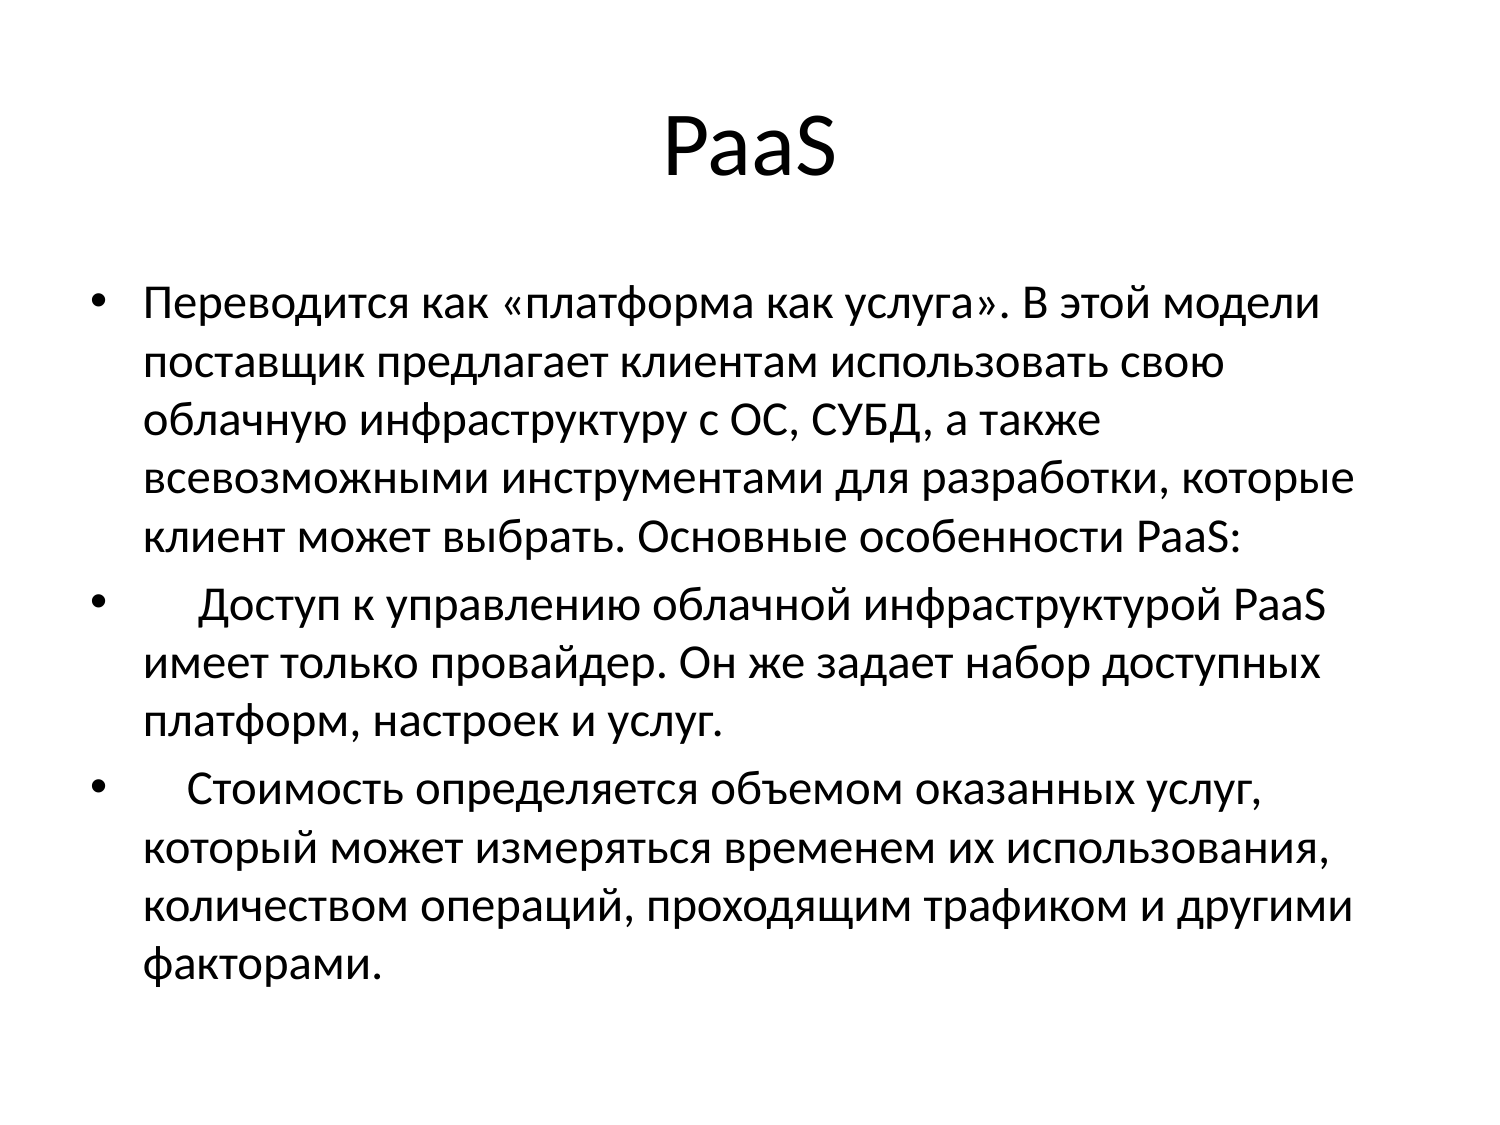

# PaaS
Переводится как «платформа как услуга». В этой модели поставщик предлагает клиентам использовать свою облачную инфраструктуру с ОС, СУБД, а также всевозможными инструментами для разработки, которые клиент может выбрать. Основные особенности PaaS:
     Доступ к управлению облачной инфраструктурой PaaS имеет только провайдер. Он же задает набор доступных платформ, настроек и услуг.
    Стоимость определяется объемом оказанных услуг, который может измеряться временем их использования, количеством операций, проходящим трафиком и другими факторами.